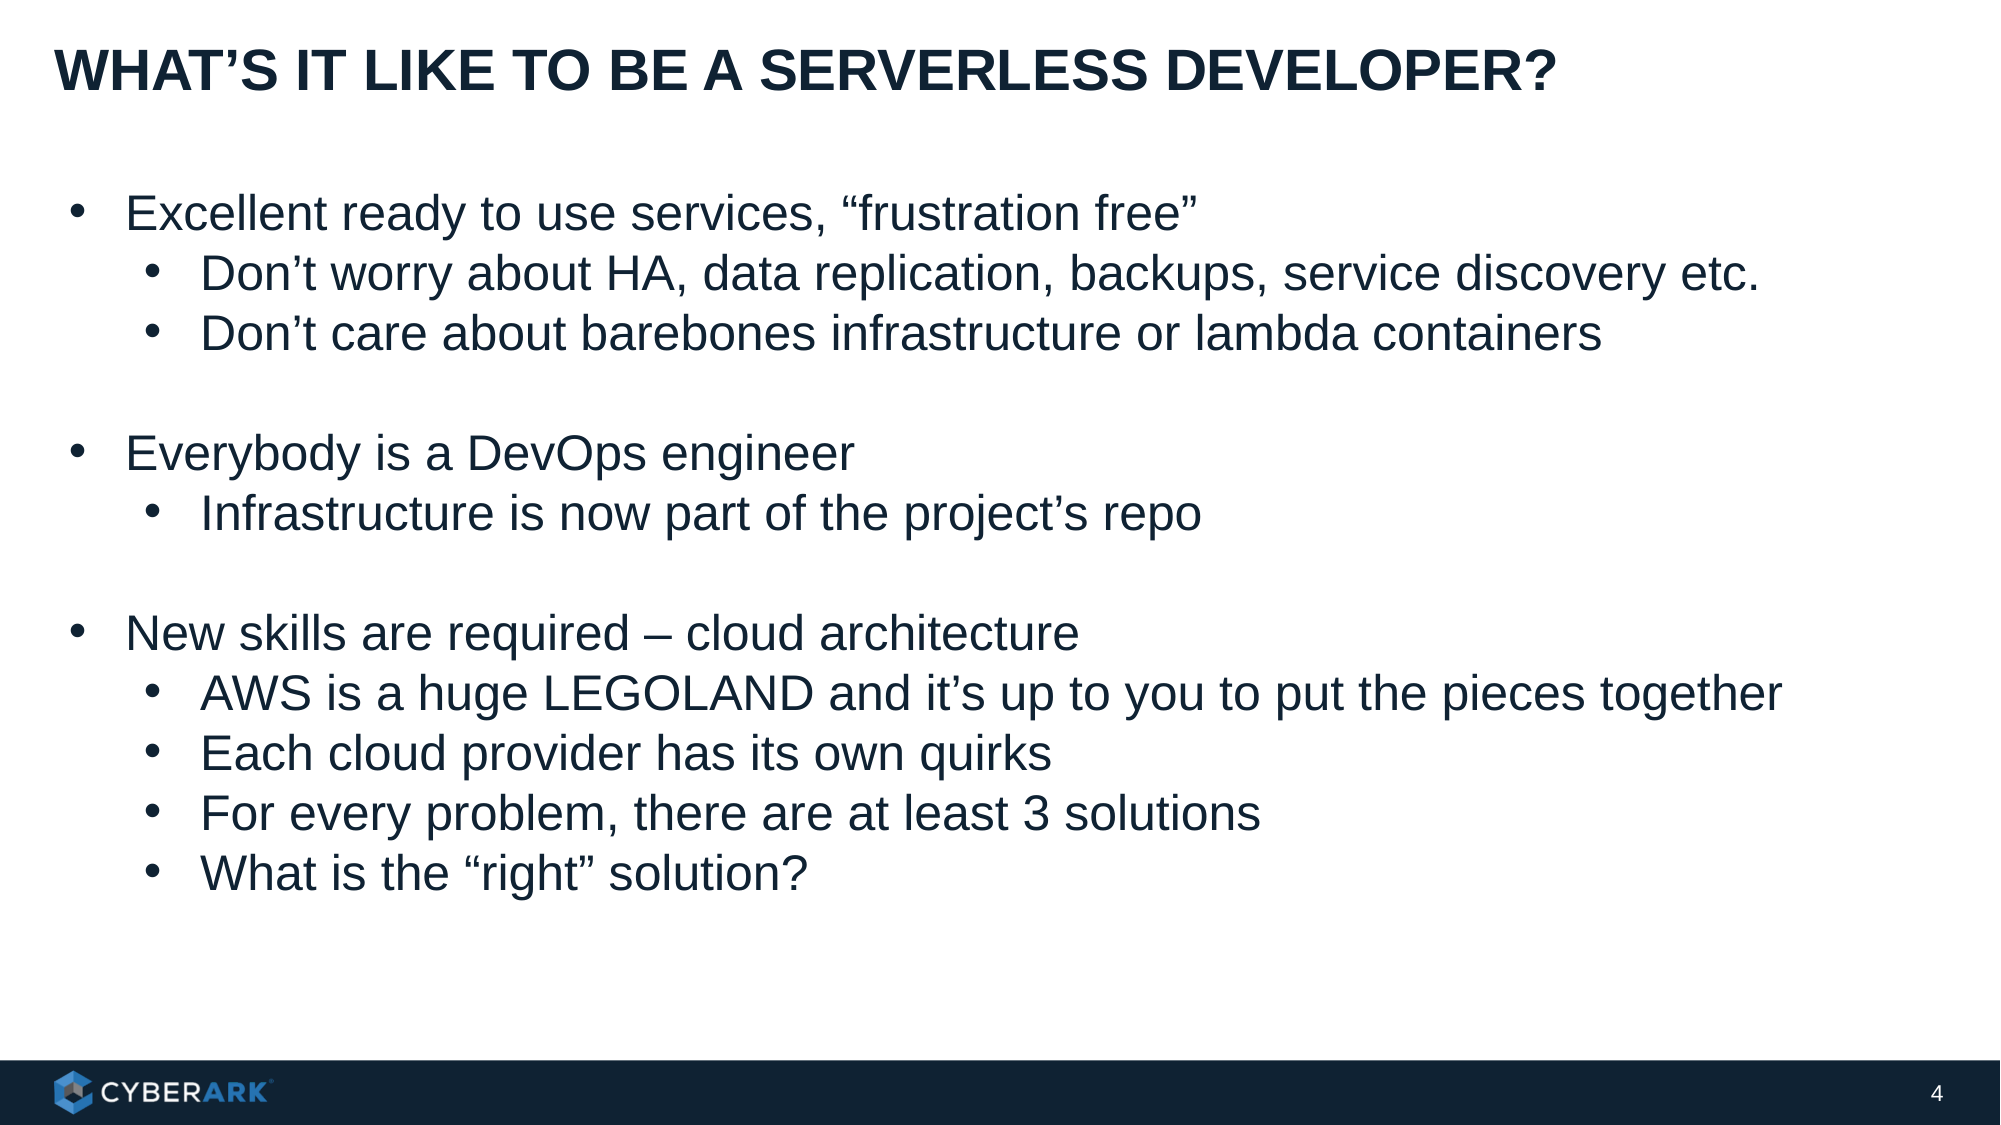

# What’s it like to be a serverless developer?
Excellent ready to use services, “frustration free”
Don’t worry about HA, data replication, backups, service discovery etc.
Don’t care about barebones infrastructure or lambda containers

Everybody is a DevOps engineer
Infrastructure is now part of the project’s repo

New skills are required – cloud architecture
AWS is a huge LEGOLAND and it’s up to you to put the pieces together
Each cloud provider has its own quirks
For every problem, there are at least 3 solutions
What is the “right” solution?
4